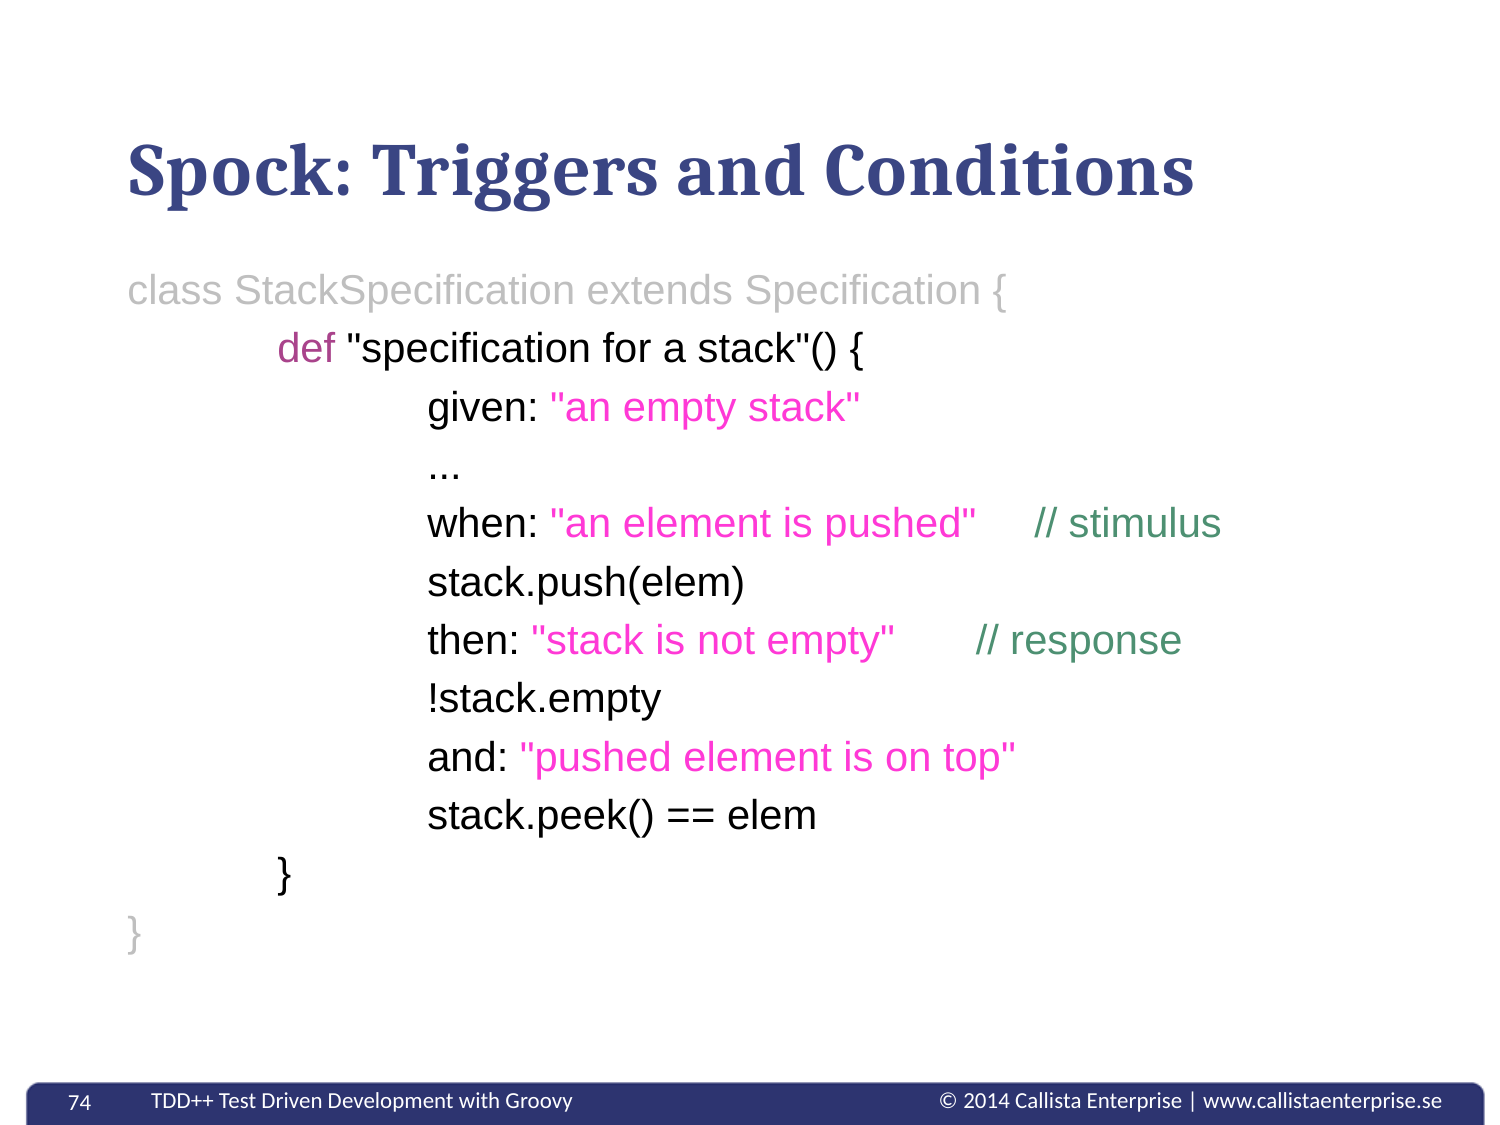

# Spock: Triggers and Conditions
class StackSpecification extends Specification {
	def "specification for a stack"() {
		given: "an empty stack"
		...
		when: "an element is pushed"     // stimulus
		stack.push(elem)
		then: "stack is not empty"       // response
		!stack.empty
		and: "pushed element is on top"
		stack.peek() == elem
	}
}